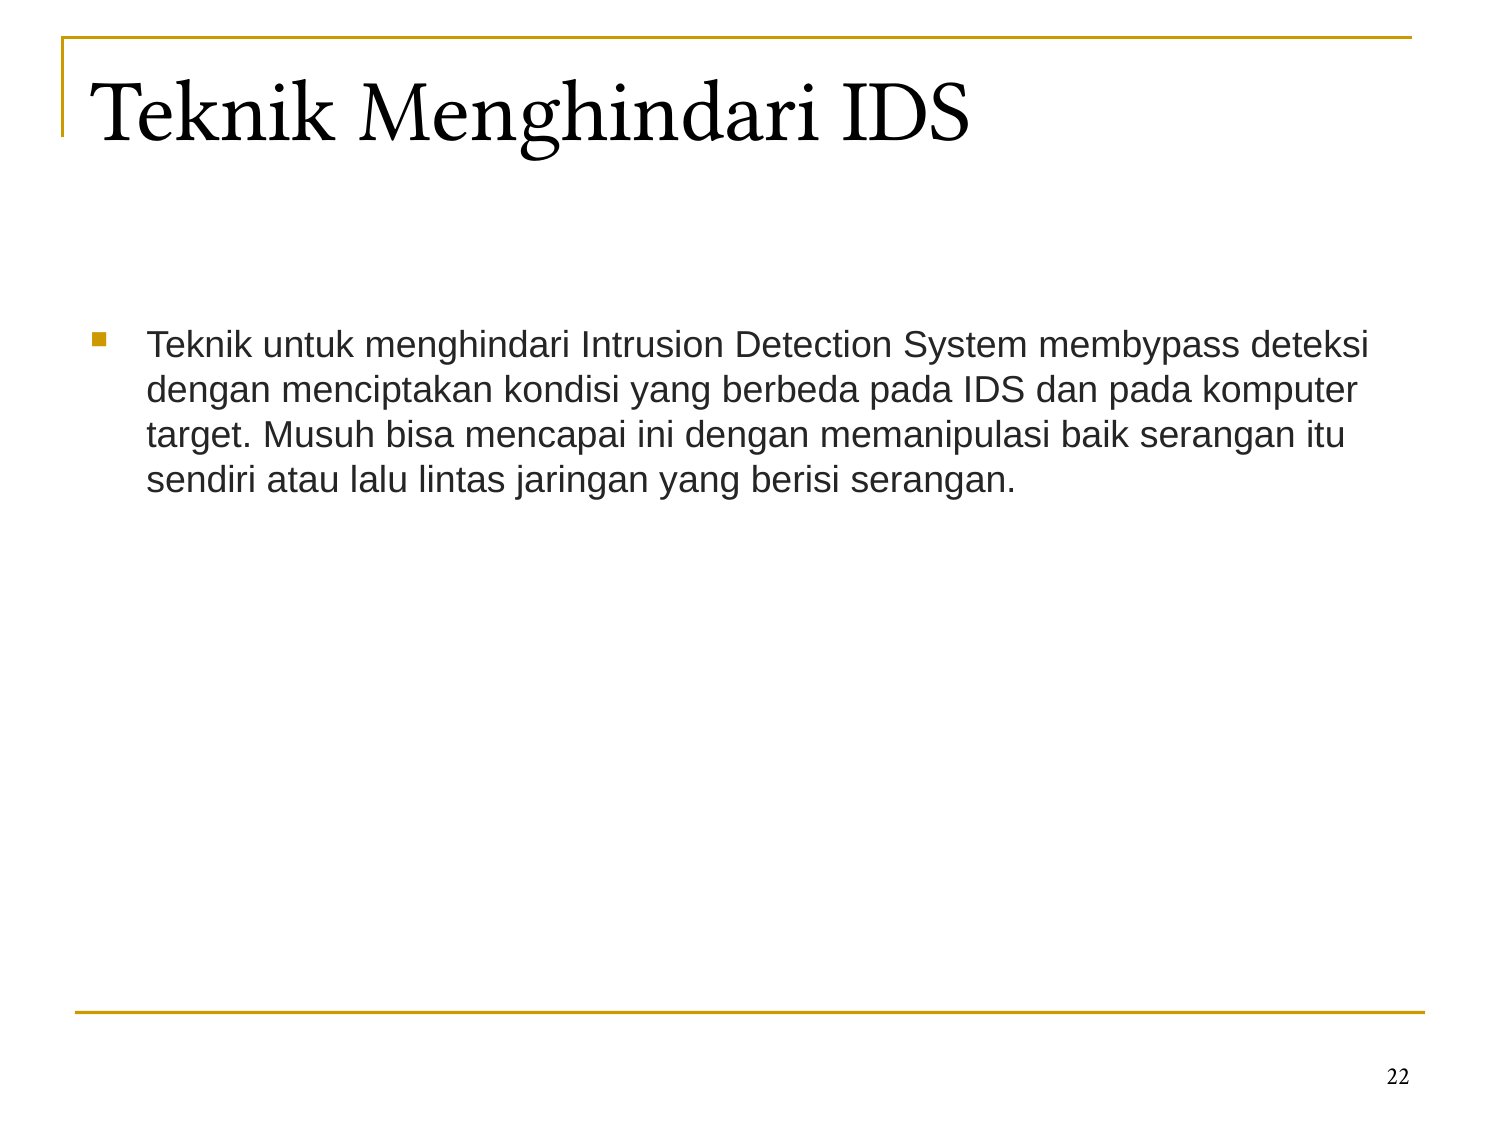

# Teknik Menghindari IDS
Teknik untuk menghindari Intrusion Detection System membypass deteksi dengan menciptakan kondisi yang berbeda pada IDS dan pada komputer target. Musuh bisa mencapai ini dengan memanipulasi baik serangan itu sendiri atau lalu lintas jaringan yang berisi serangan.
22